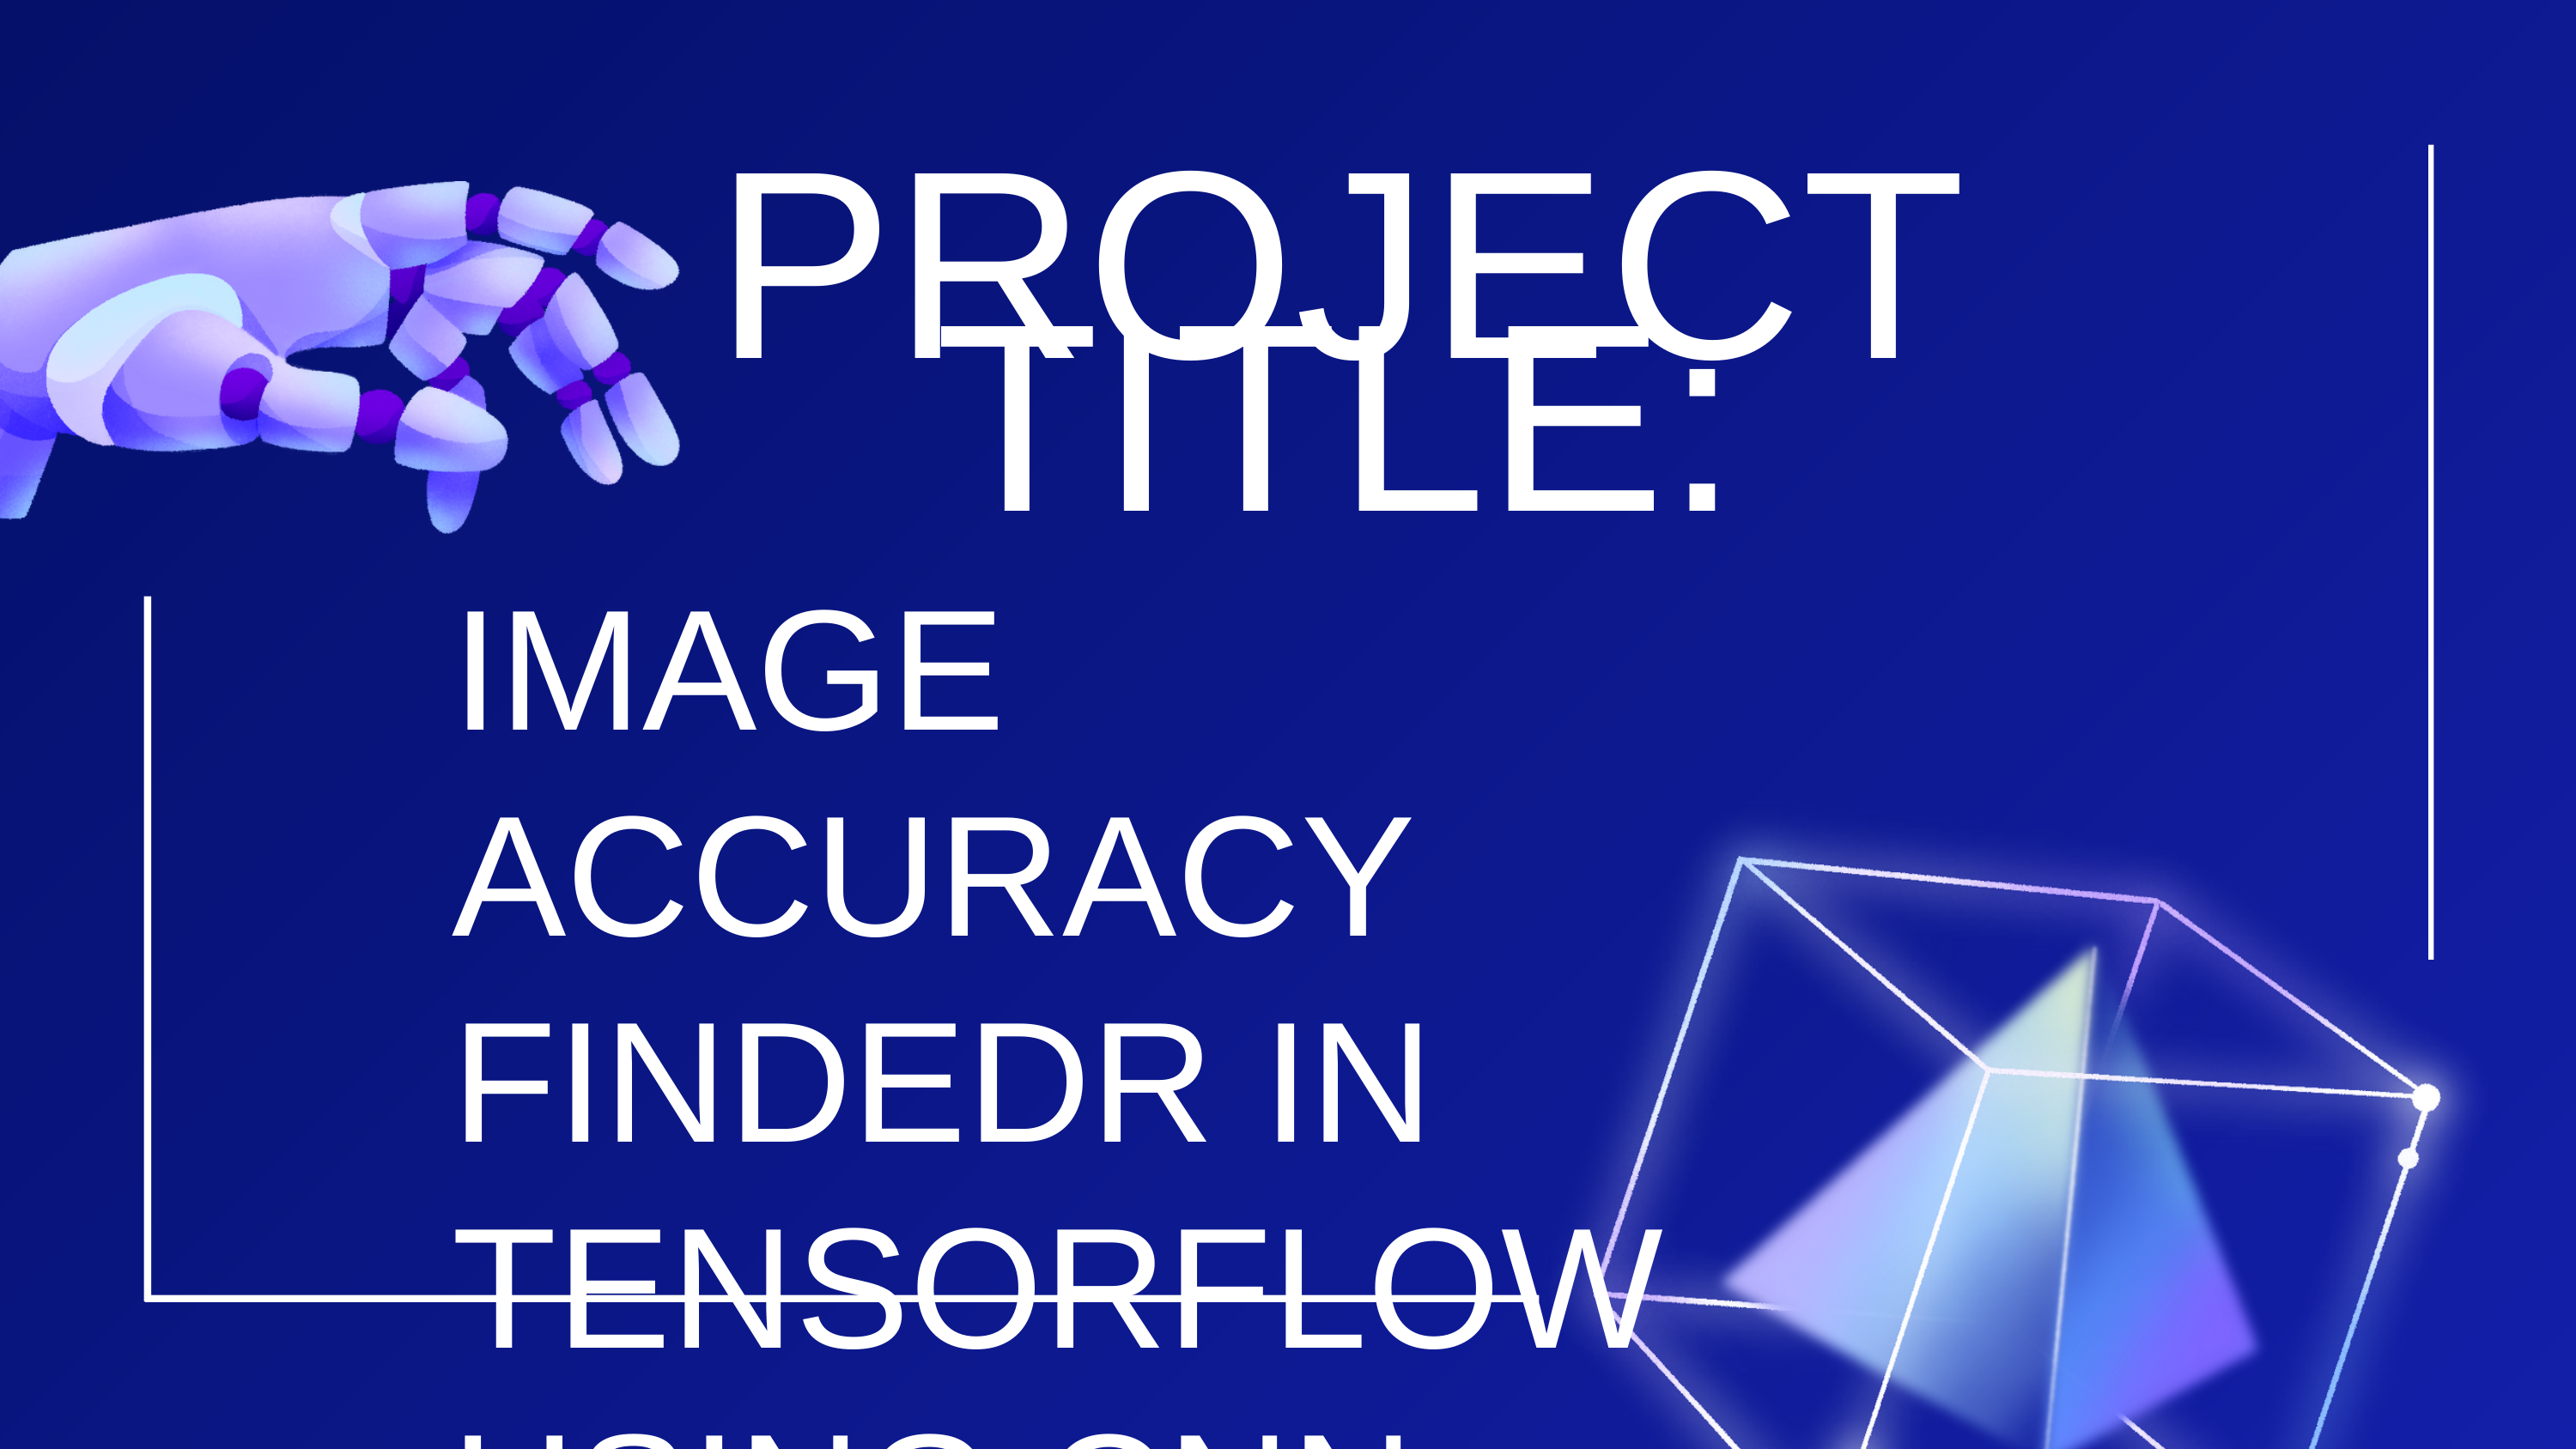

PROJECT TITLE:
IMAGE ACCURACY FINDEDR IN TENSORFLOW USING CNN